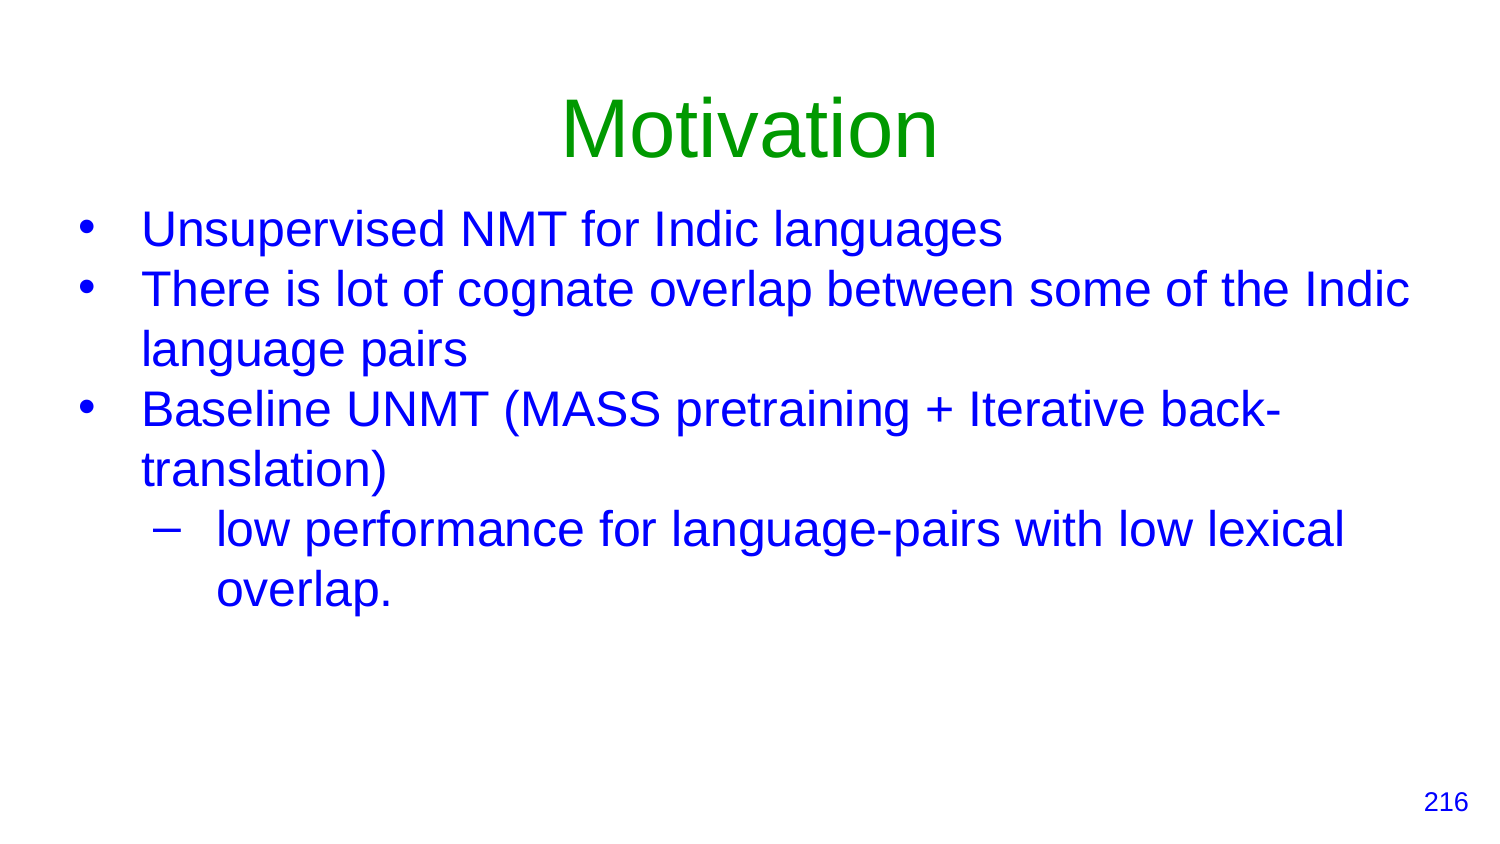

# Motivation
Unsupervised NMT for Indic languages
There is lot of cognate overlap between some of the Indic language pairs
Baseline UNMT (MASS pretraining + Iterative back-translation)
low performance for language-pairs with low lexical overlap.
216